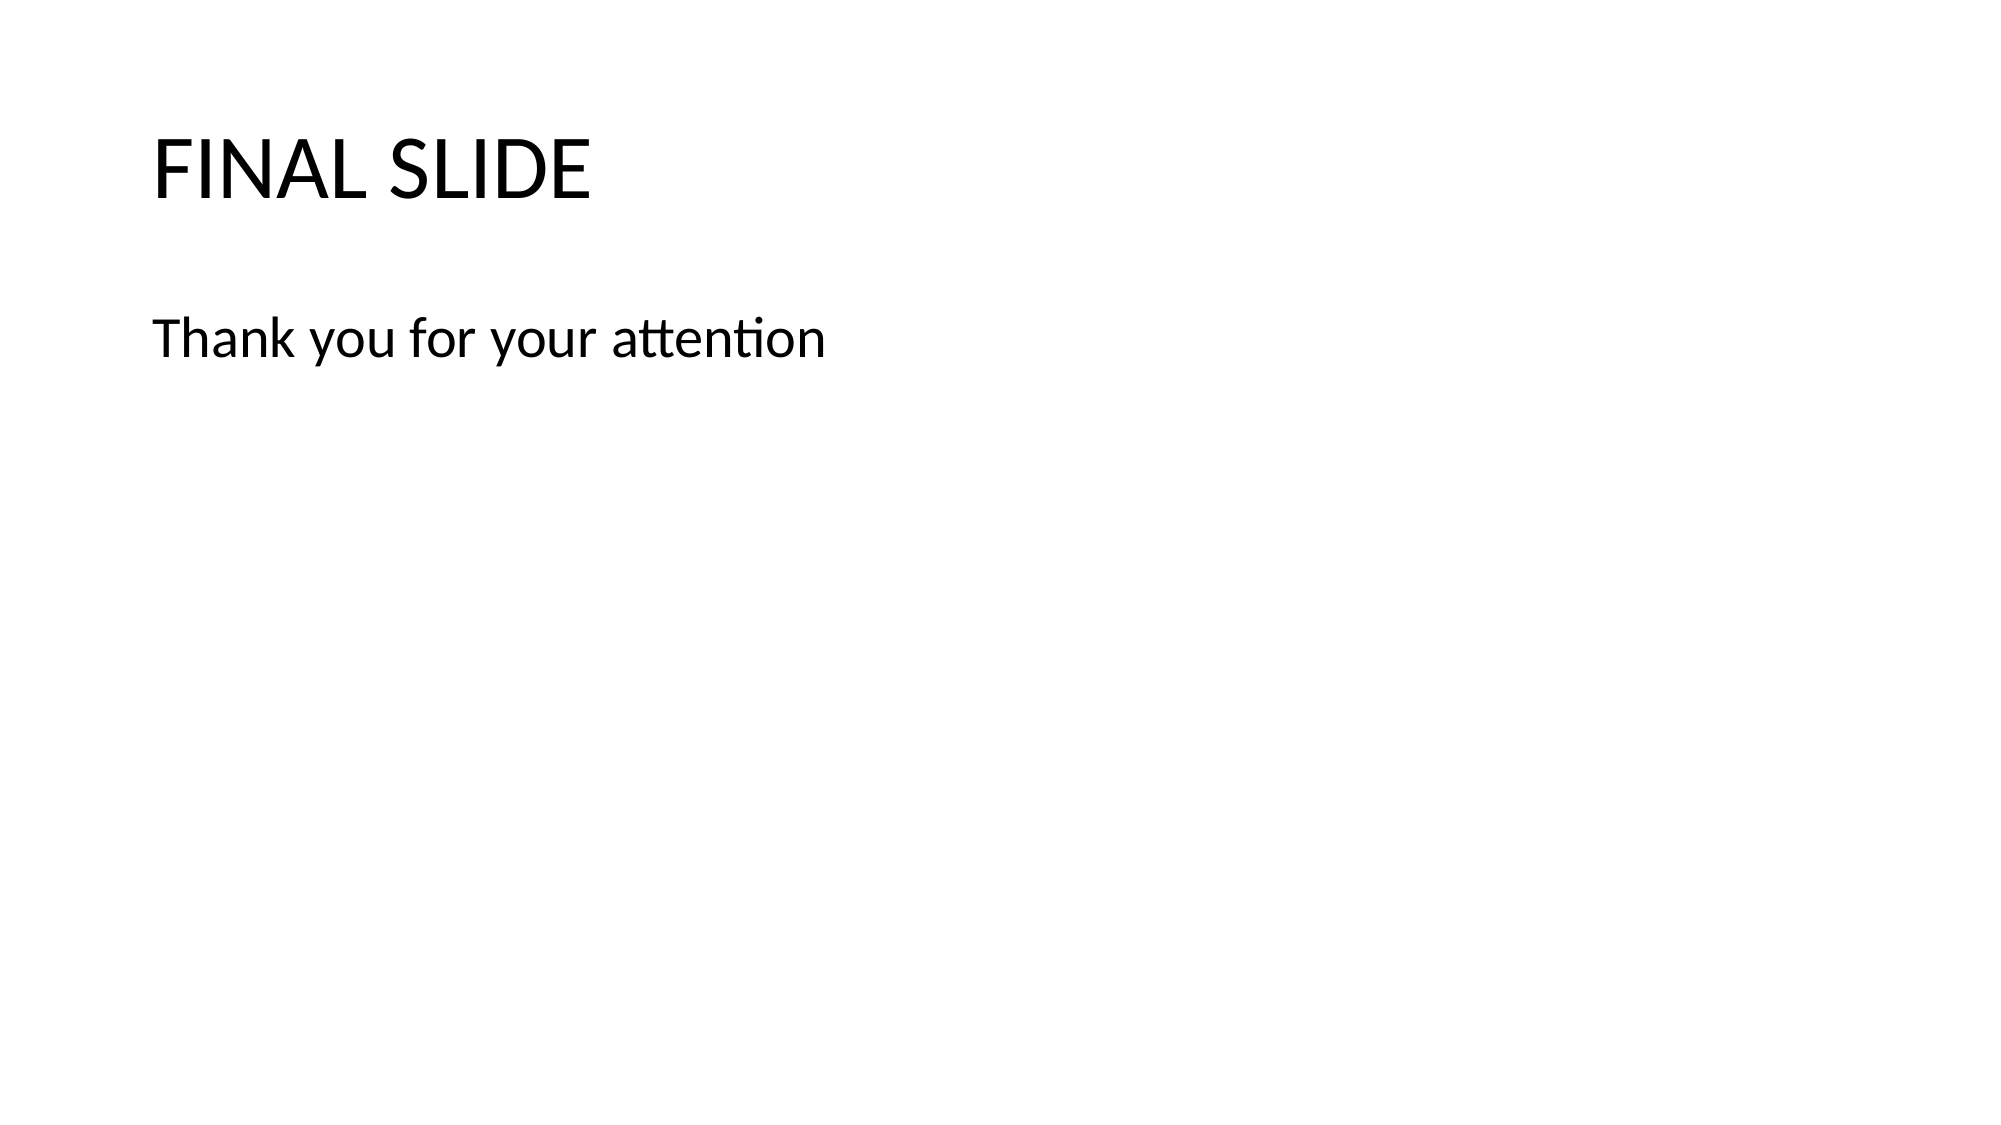

# FINAL SLIDE
Thank you for your attention